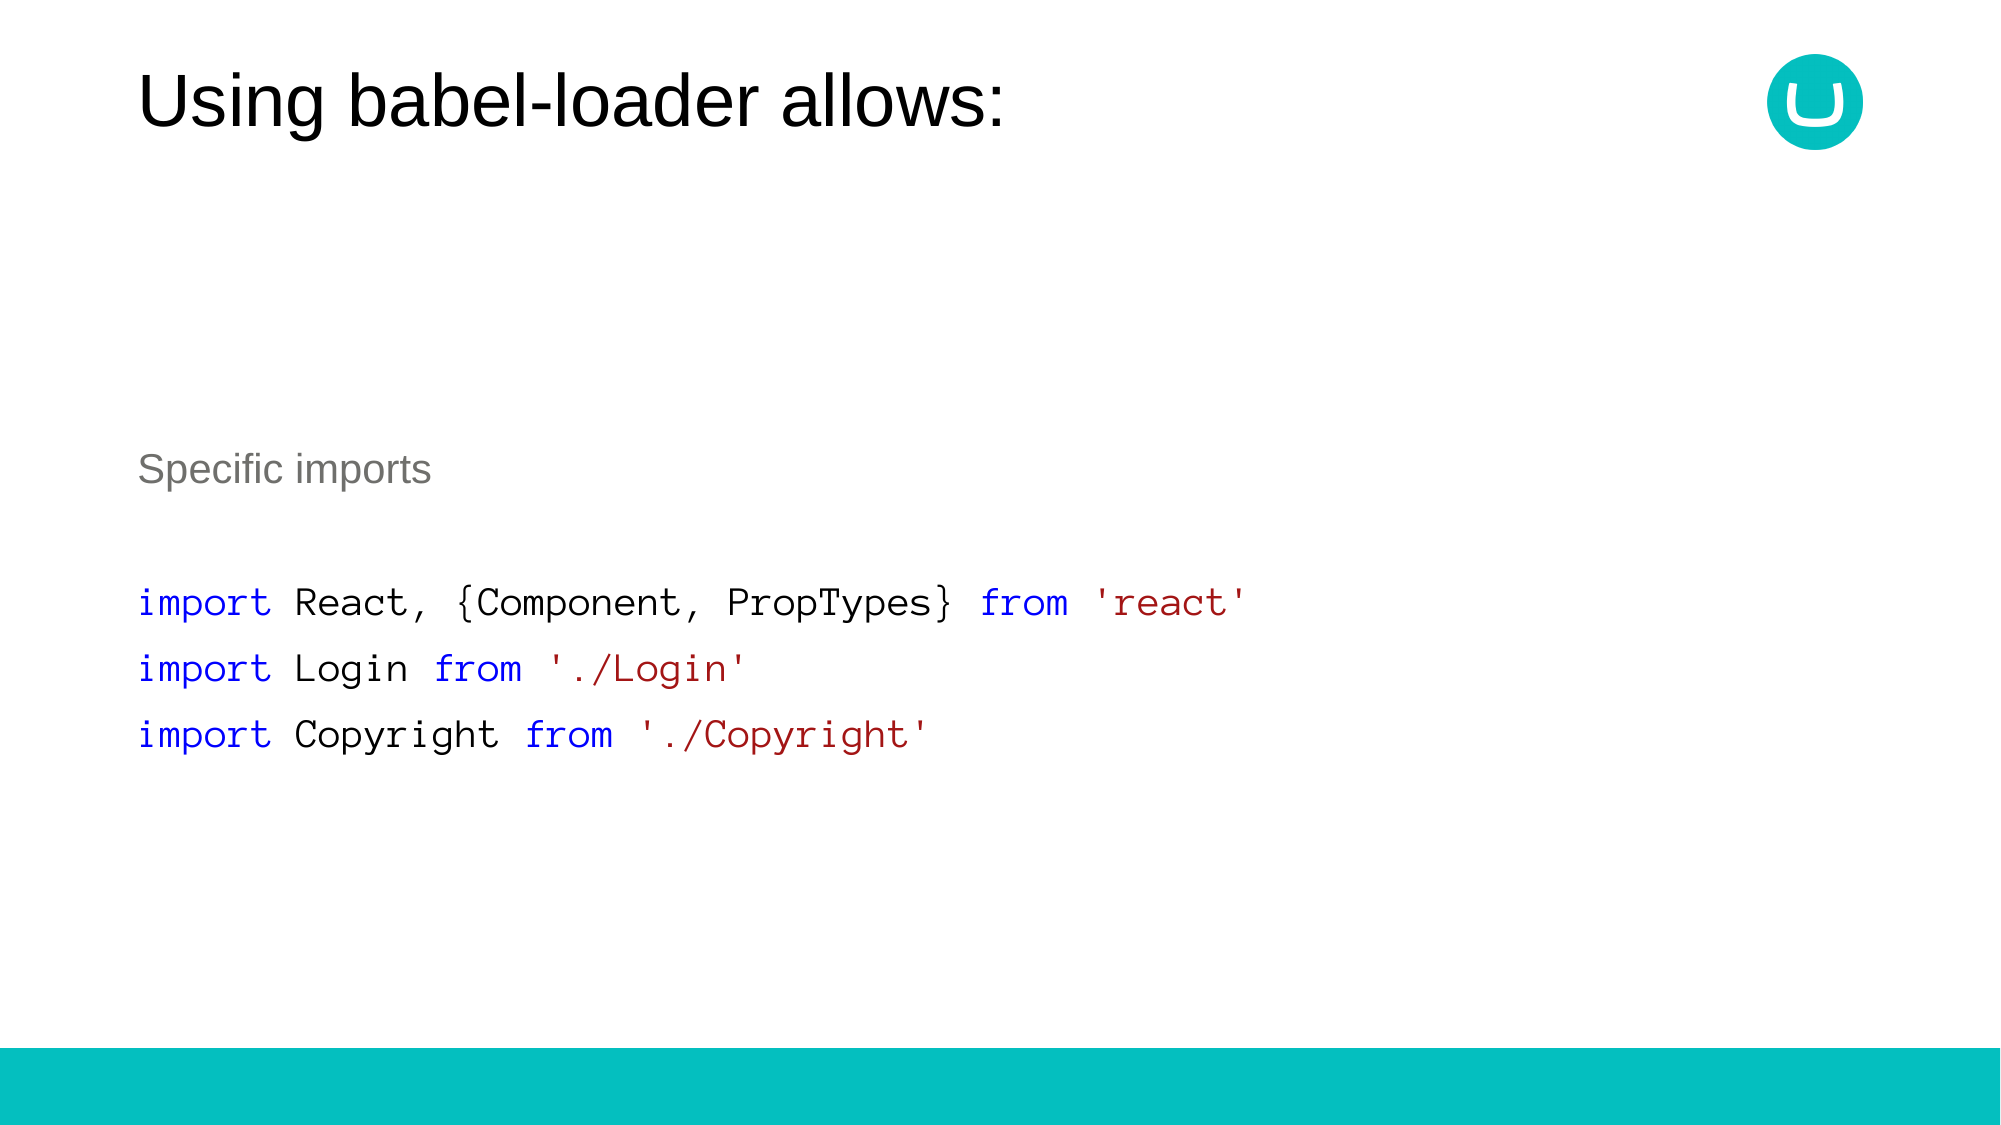

# Using babel-loader allows:
Specific imports

import React, {Component, PropTypes} from 'react'
import Login from './Login'
import Copyright from './Copyright'